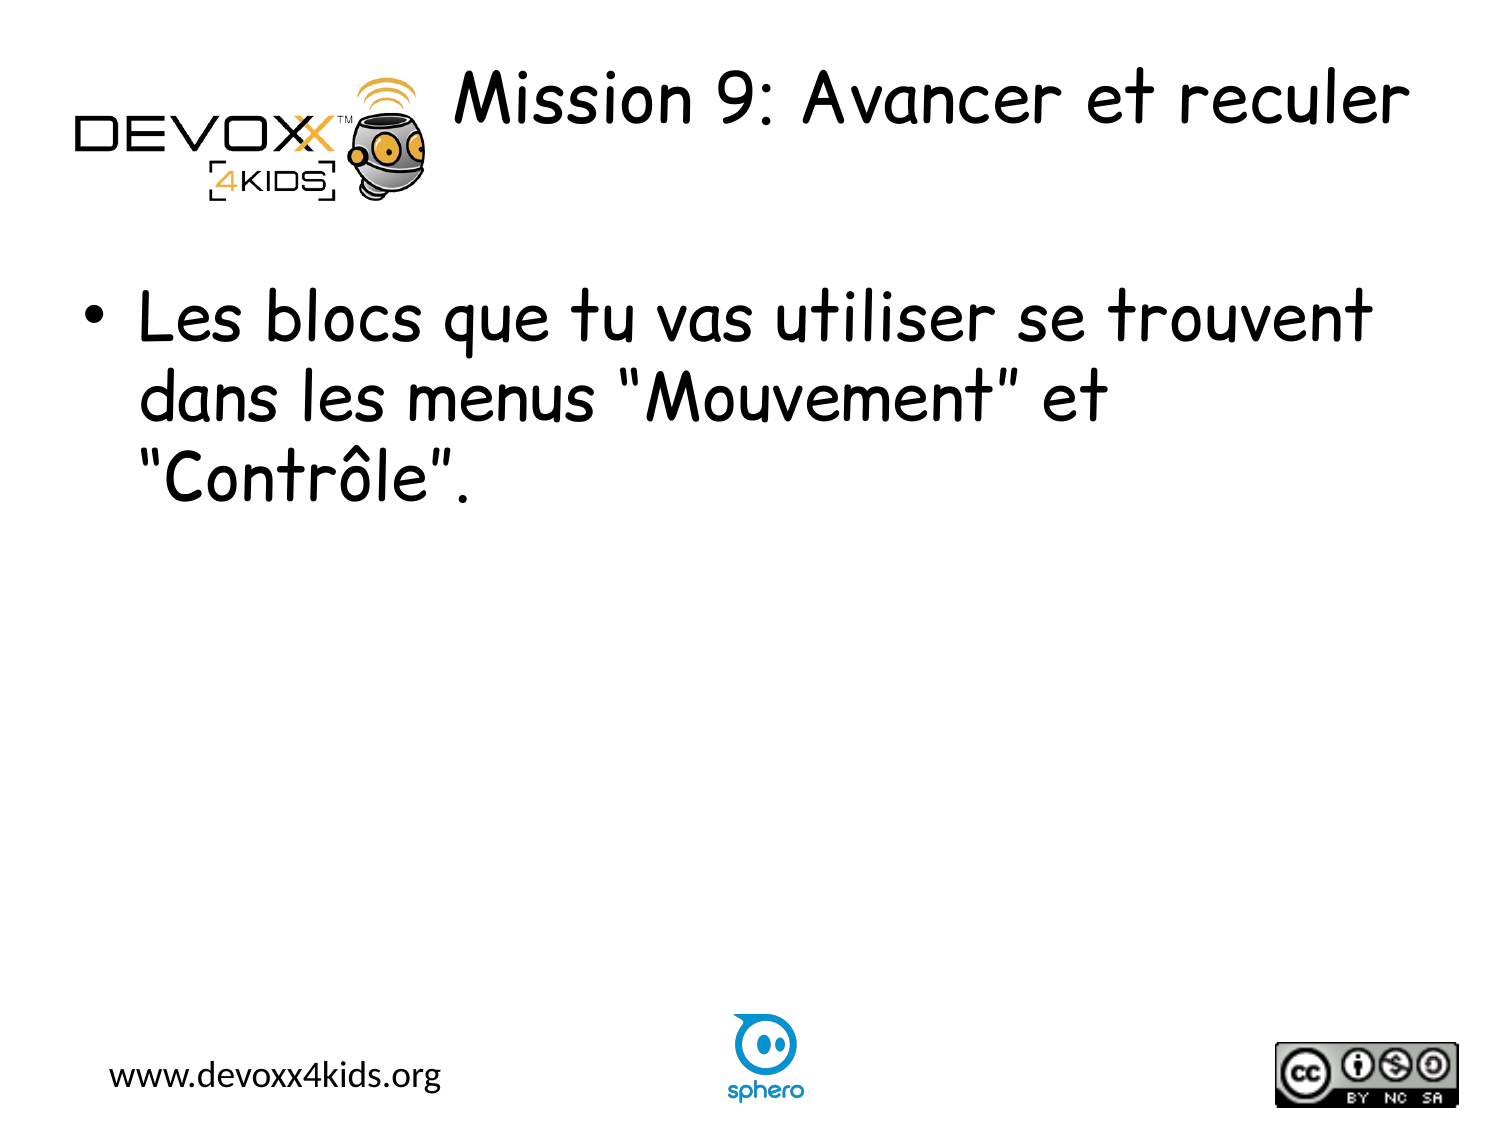

# Mission 9: Avancer et reculer
Les blocs que tu vas utiliser se trouvent dans les menus “Mouvement” et “Contrôle”.
81